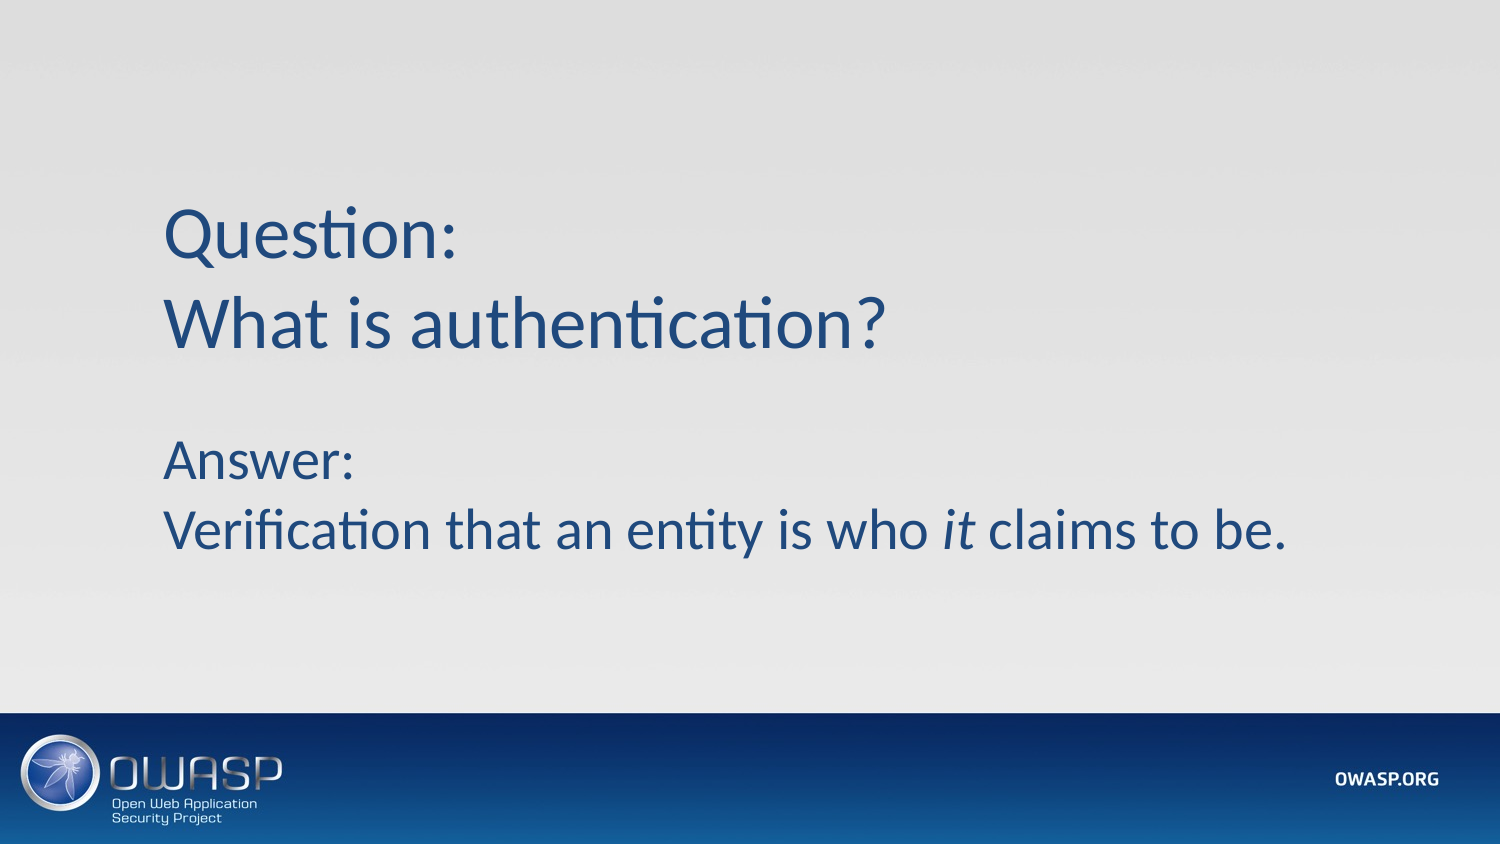

Question:
What is authentication?
Answer:
Verification that an entity is who it claims to be.